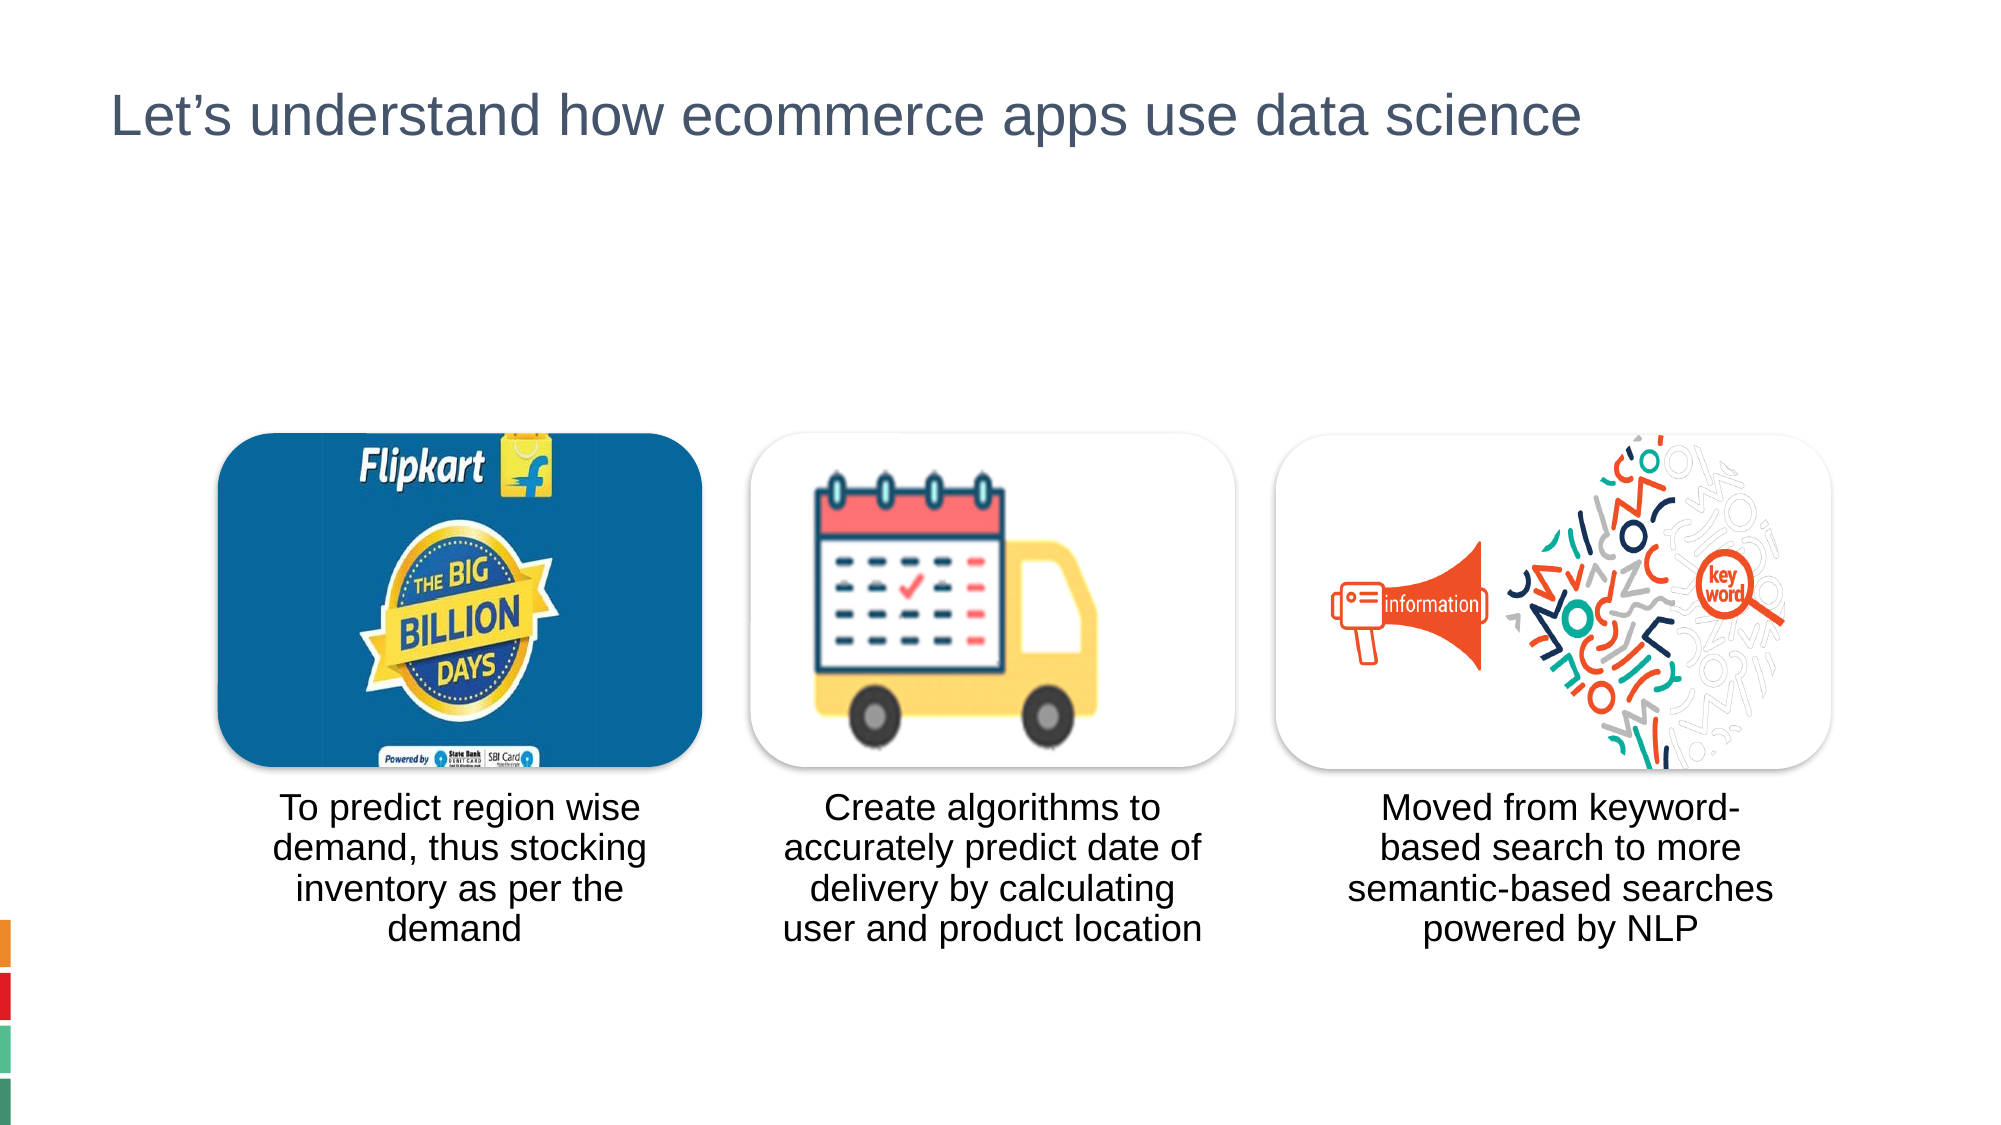

Let’s understand how ecommerce apps use data science

To predict region wise demand, thus stocking inventory as per the demand

Create algorithms to accurately predict date of delivery by calculating user and product location

Moved from keyword-based search to more semantic-based searches powered by NLP